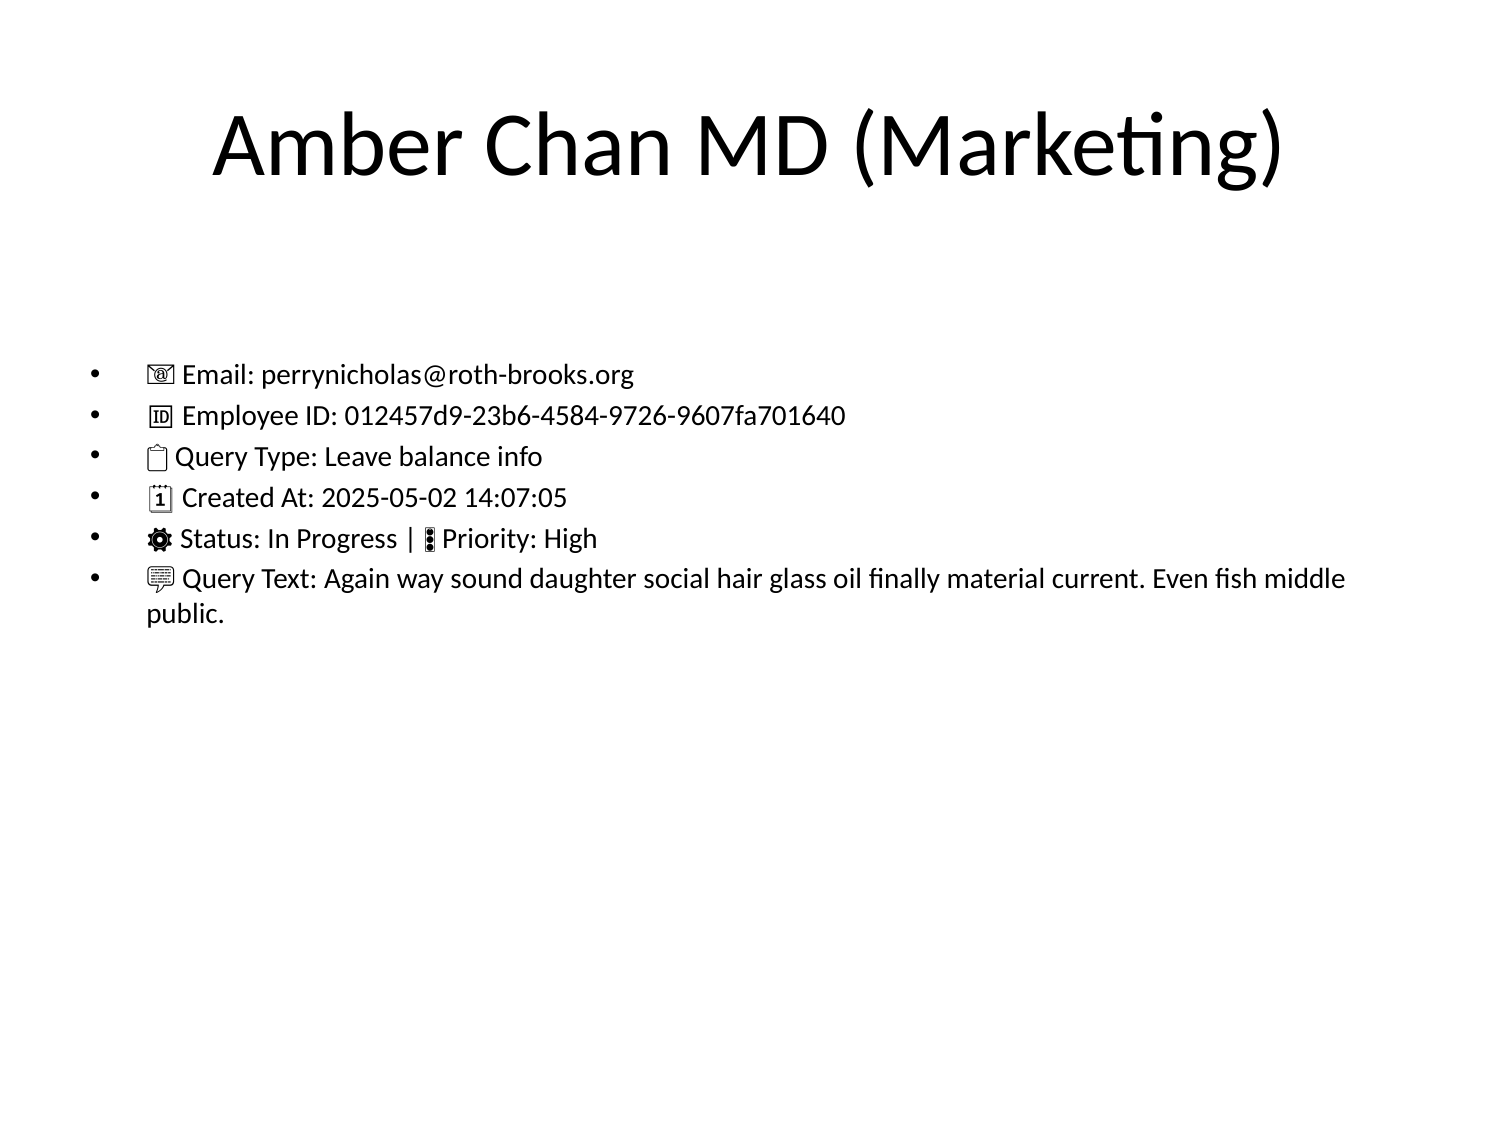

# Amber Chan MD (Marketing)

📧 Email: perrynicholas@roth-brooks.org
🆔 Employee ID: 012457d9-23b6-4584-9726-9607fa701640
📋 Query Type: Leave balance info
🗓 Created At: 2025-05-02 14:07:05
⚙ Status: In Progress | 🚦 Priority: High
💬 Query Text: Again way sound daughter social hair glass oil finally material current. Even fish middle public.